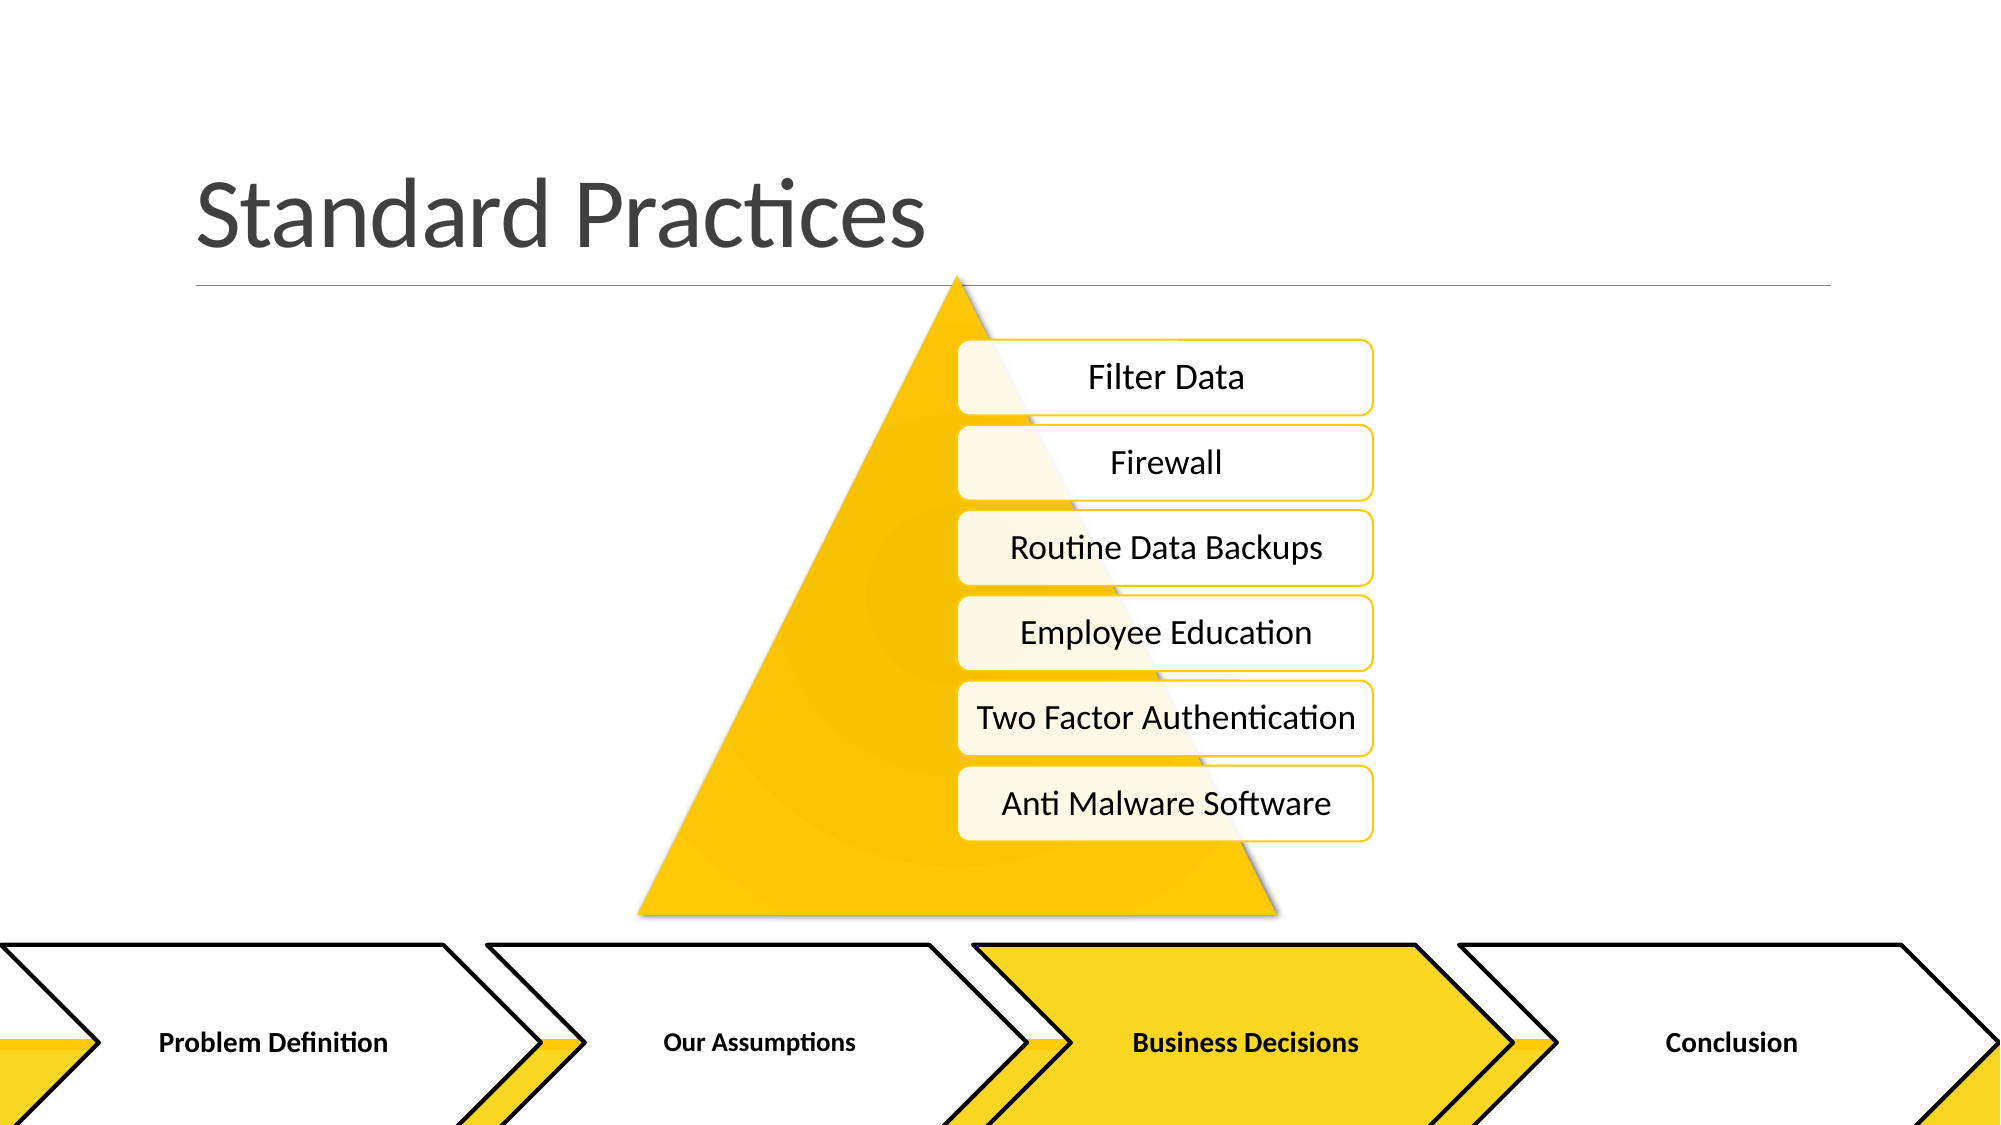

# Standard Practices
Filter Data
Firewall
Routine Data Backups
Employee Education
Two Factor Authentication
Anti Malware Software
Problem Definition
Our Assumptions
Business Decisions
Conclusion